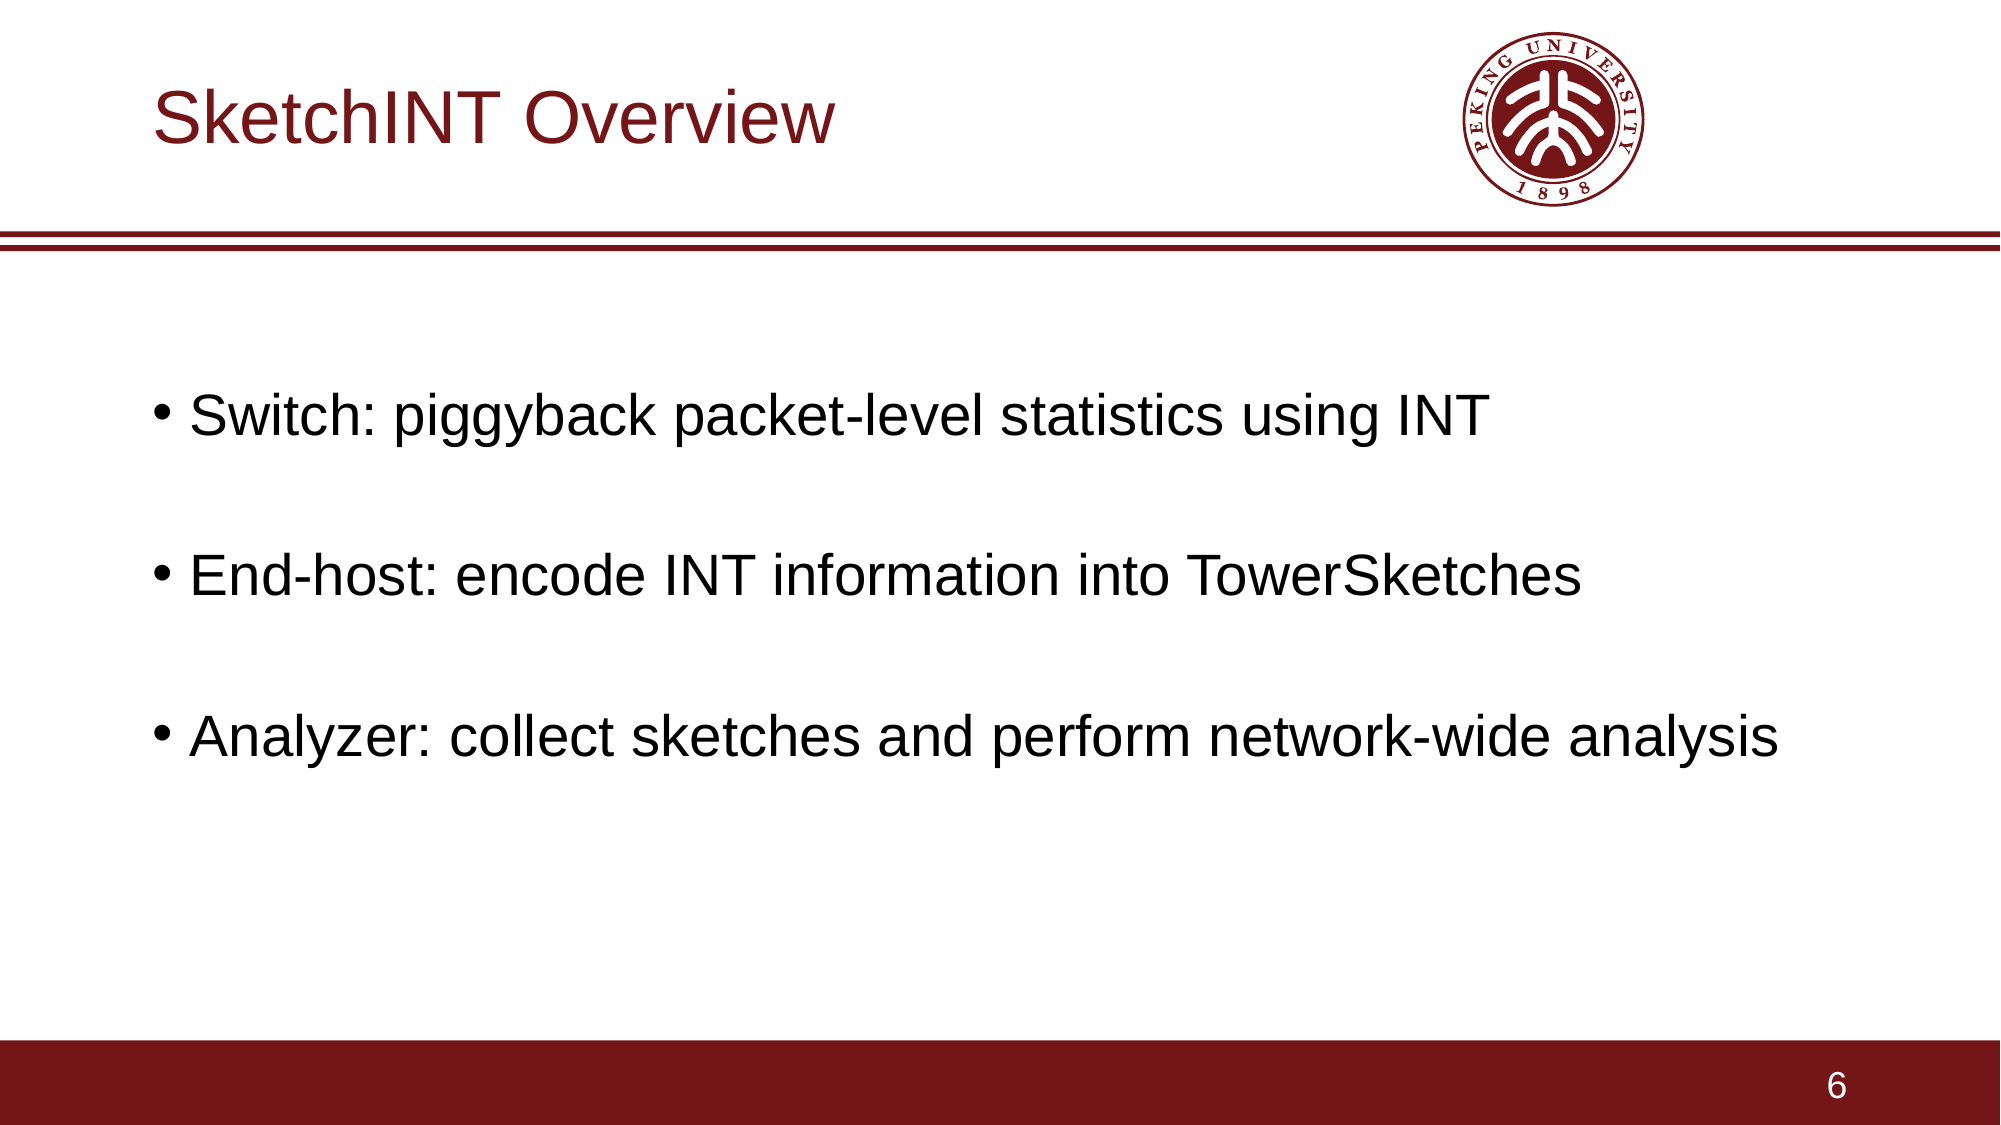

# SketchINT Overview
Switch: piggyback packet-level statistics using INT
End-host: encode INT information into TowerSketches
Analyzer: collect sketches and perform network-wide analysis

6